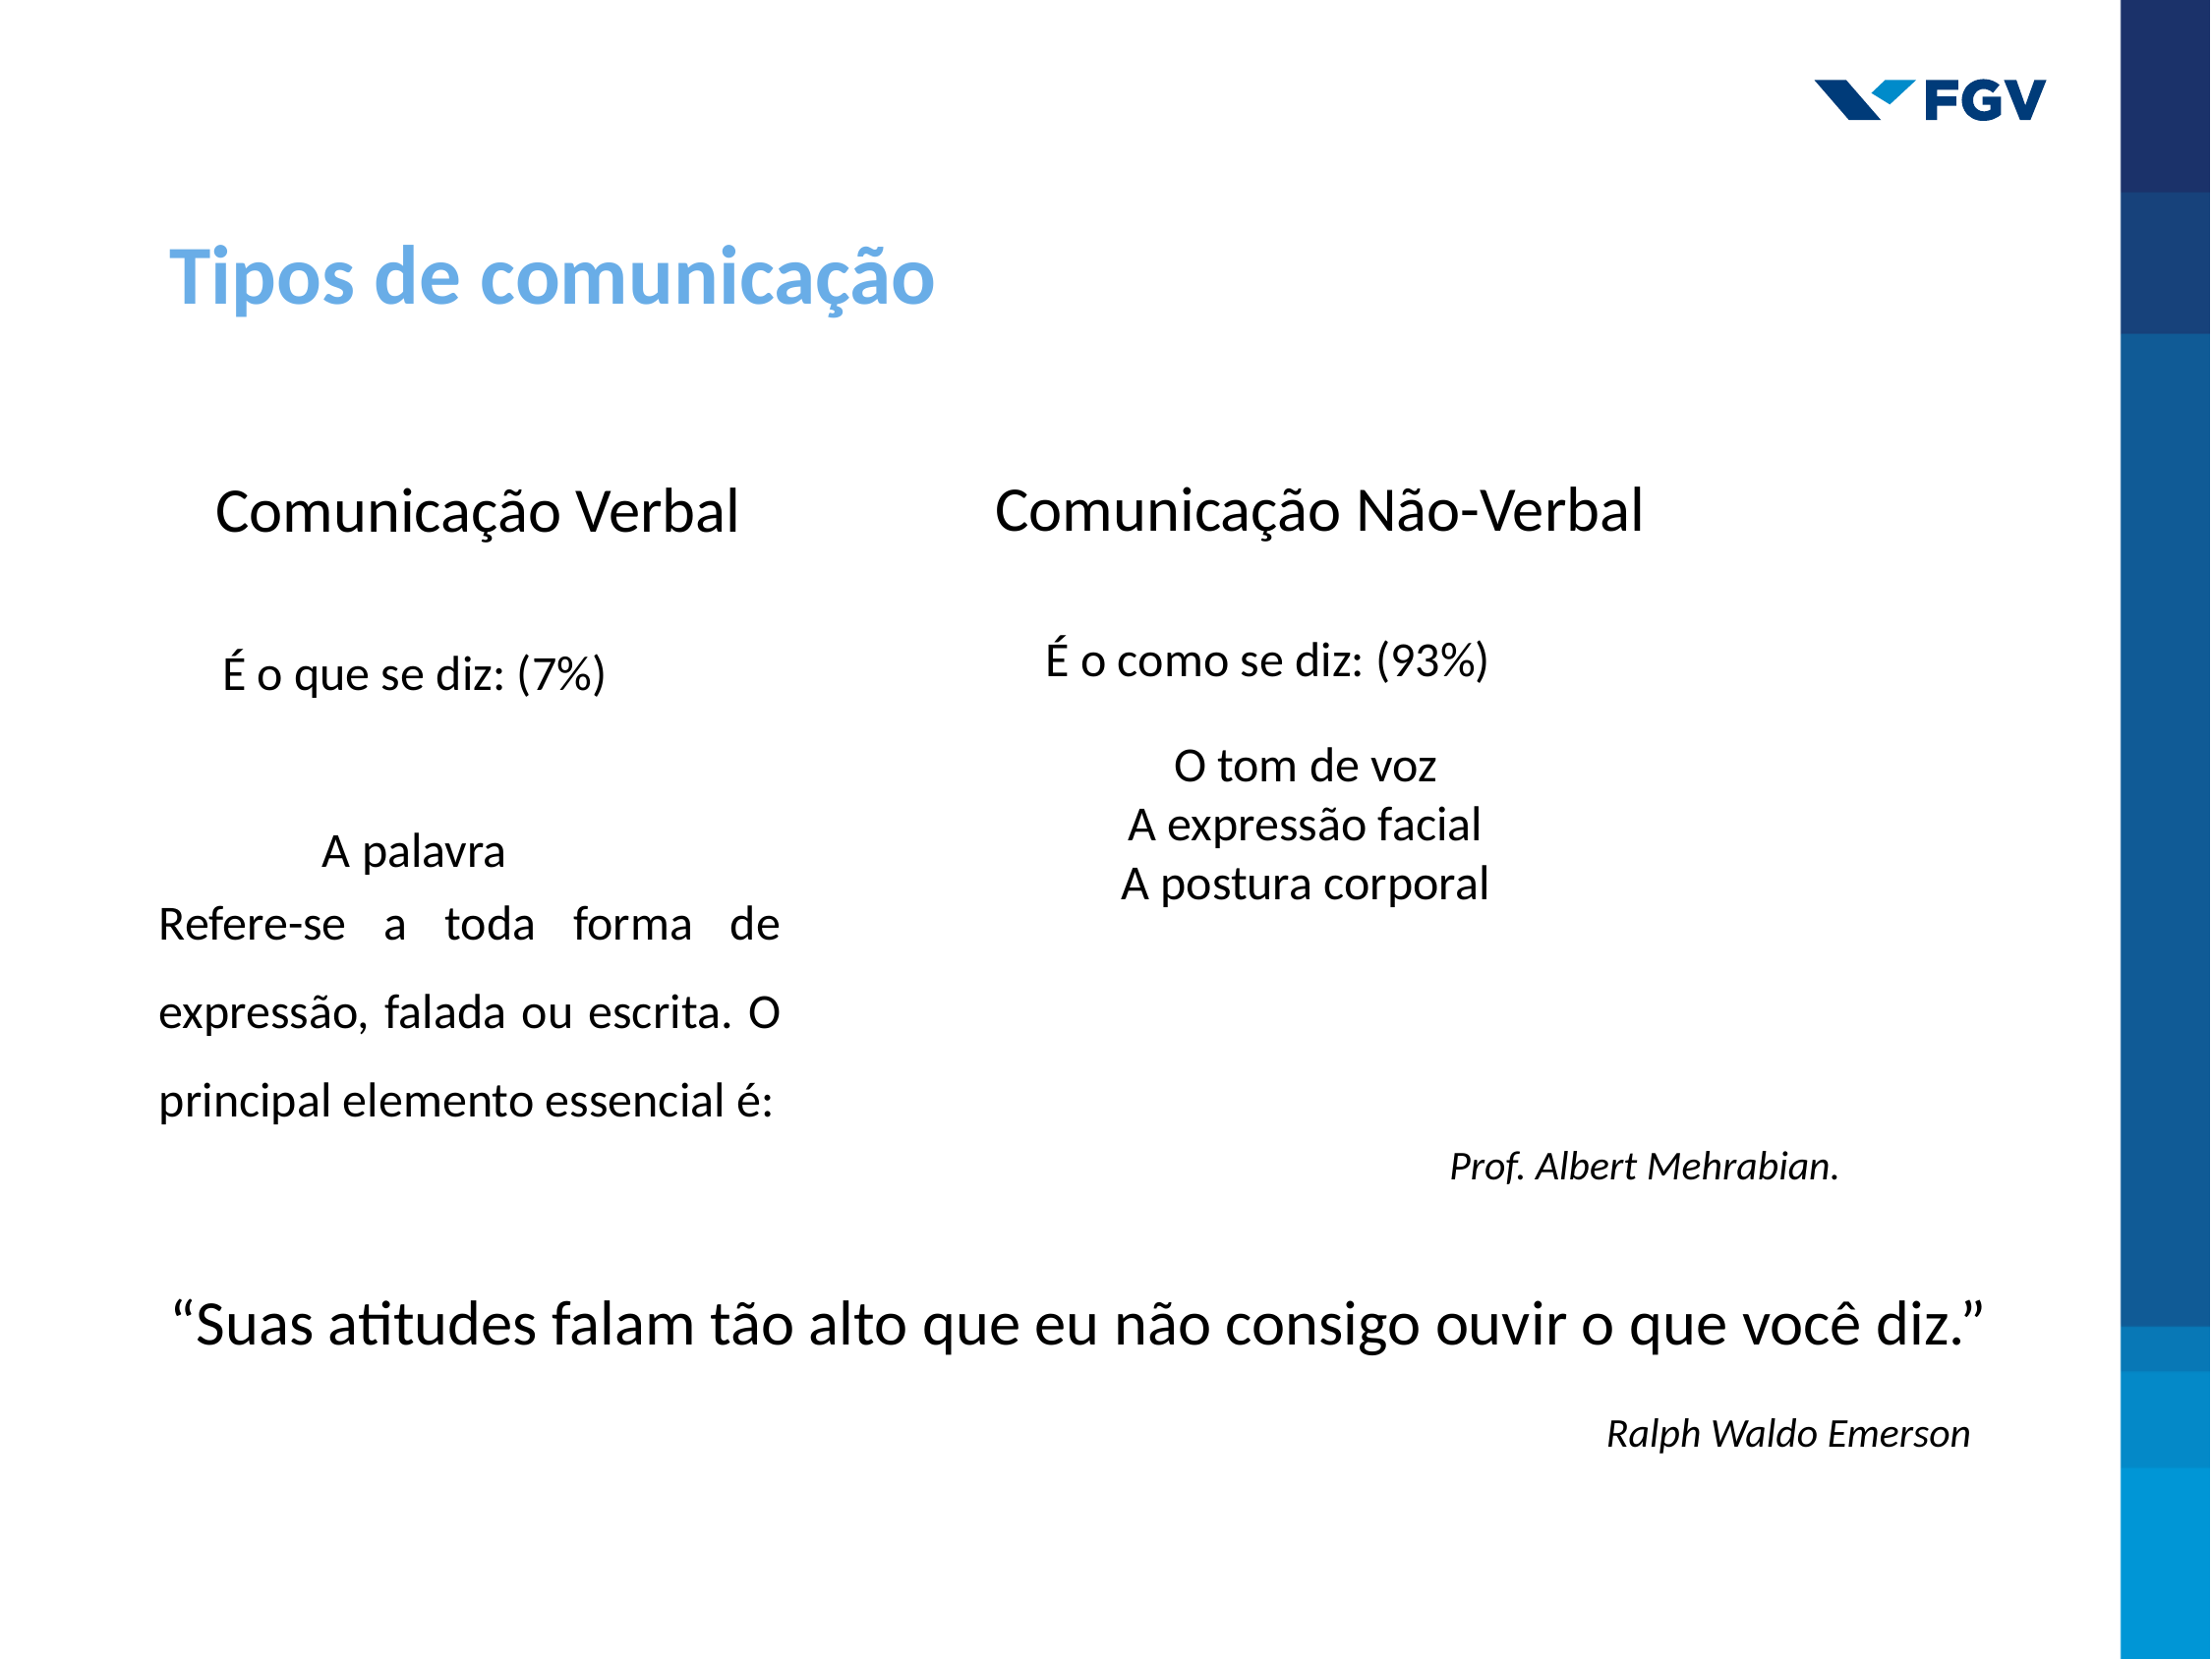

Tipos de comunicação

Comunicação Verbal

Comunicação Não-Verbal

É o que se diz: (7%)

A palavra

É o como se diz: (93%)
O tom de voz
A expressão facial
A postura corporal
Refere-se a toda forma de expressão, falada ou escrita. O principal elemento essencial é:
Prof. Albert Mehrabian.
“Suas atitudes falam tão alto que eu não consigo ouvir o que você diz.”
Ralph Waldo Emerson